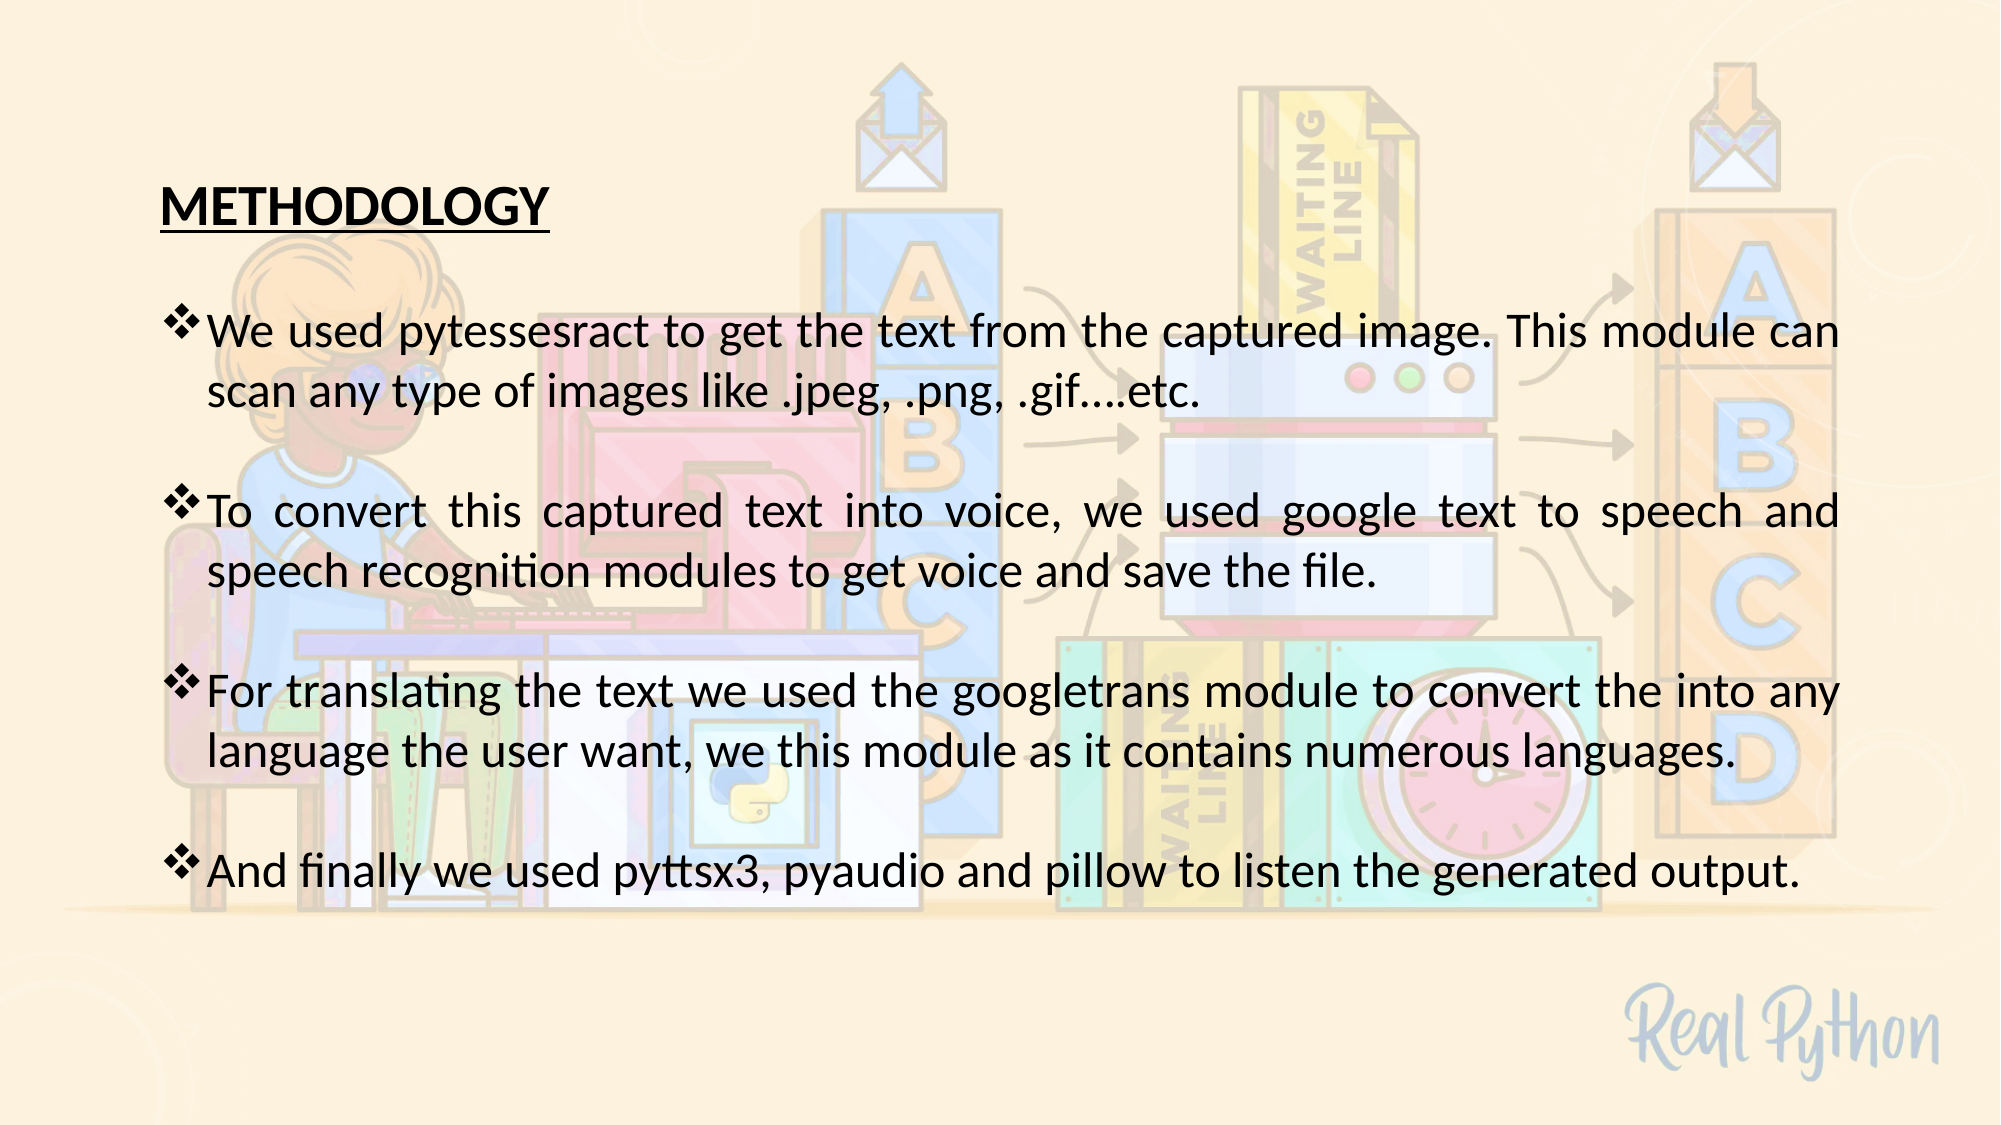

METHODOLOGY

We used pytessesract to get the text from the captured image. This module can scan any type of images like .jpeg, .png, .gif….etc.

To convert this captured text into voice, we used google text to speech and speech recognition modules to get voice and save the file.

For translating the text we used the googletrans module to convert the into any language the user want, we this module as it contains numerous languages.

And finally we used pyttsx3, pyaudio and pillow to listen the generated output.